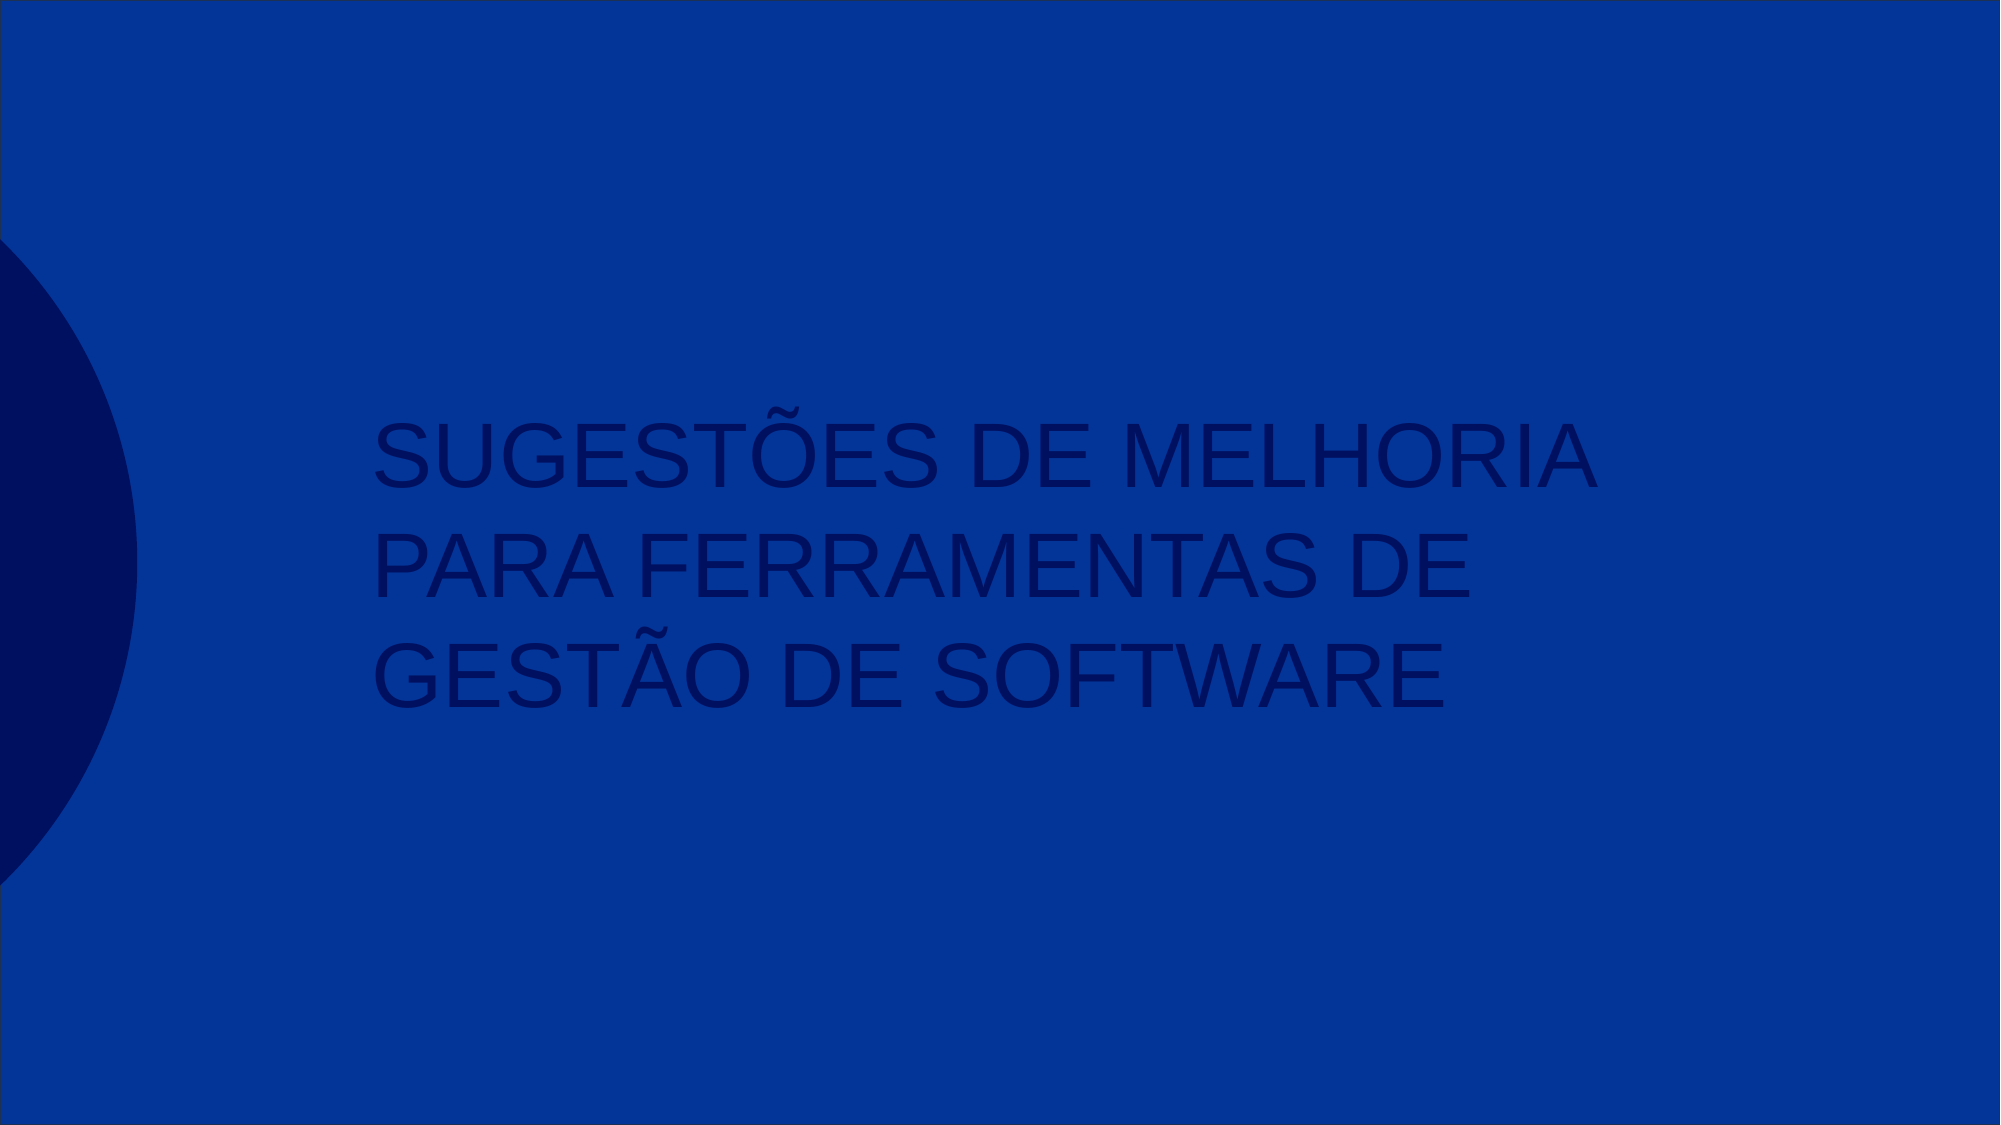

SUGESTÕES DE MELHORIA PARA FERRAMENTAS DE GESTÃO DE SOFTWARE